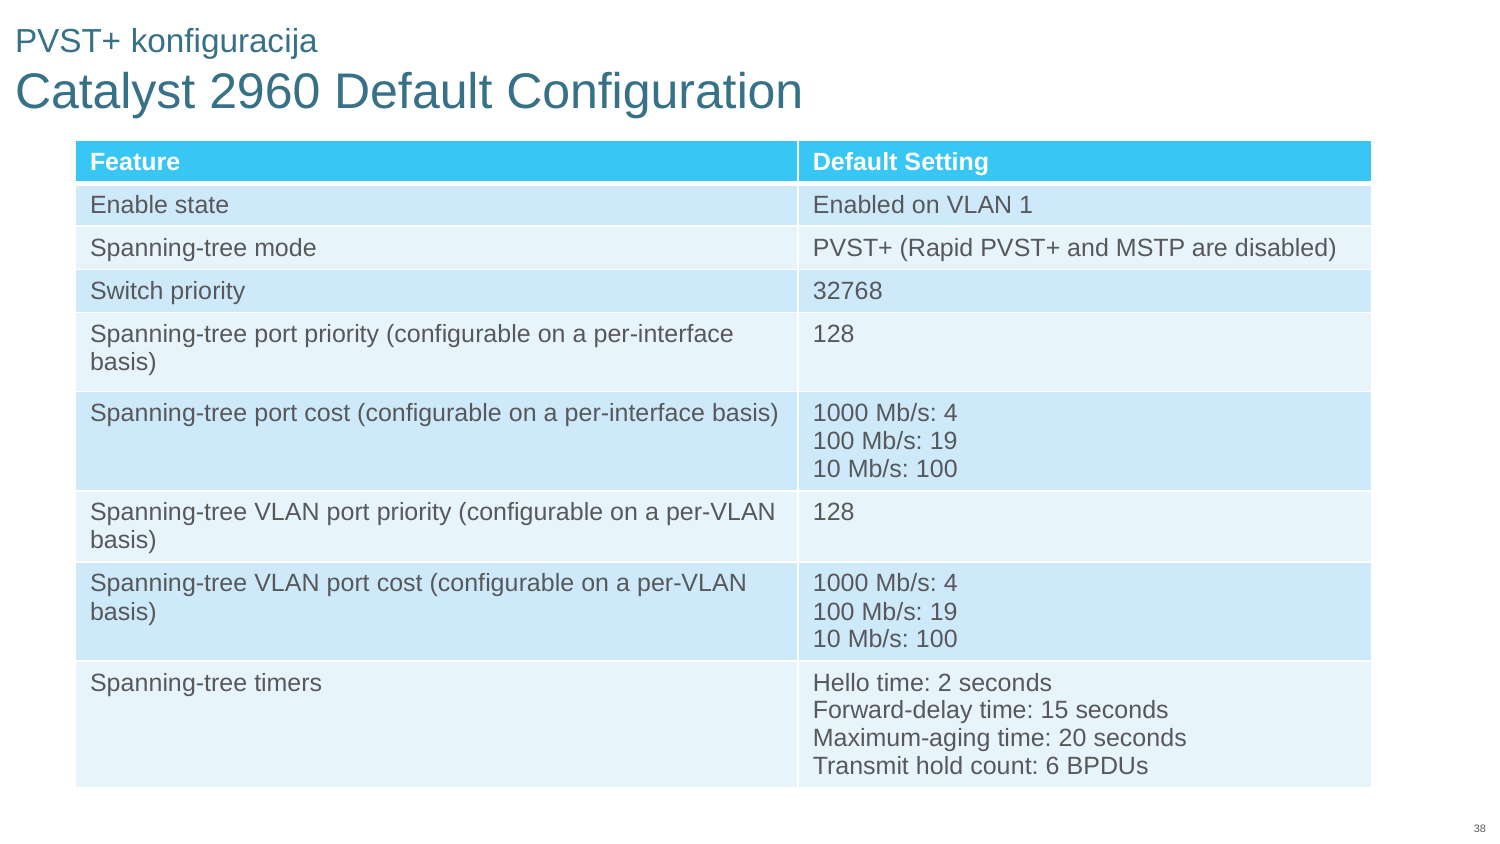

# PVST+ konfiguracija Catalyst 2960 Default Configuration
| Feature | Default Setting |
| --- | --- |
| Enable state | Enabled on VLAN 1 |
| Spanning-tree mode | PVST+ (Rapid PVST+ and MSTP are disabled) |
| Switch priority | 32768 |
| Spanning-tree port priority (configurable on a per-interface basis) | 128 |
| Spanning-tree port cost (configurable on a per-interface basis) | 1000 Mb/s: 4 100 Mb/s: 19 10 Mb/s: 100 |
| Spanning-tree VLAN port priority (configurable on a per-VLAN basis) | 128 |
| Spanning-tree VLAN port cost (configurable on a per-VLAN basis) | 1000 Mb/s: 4 100 Mb/s: 19 10 Mb/s: 100 |
| Spanning-tree timers | Hello time: 2 seconds Forward-delay time: 15 seconds Maximum-aging time: 20 seconds Transmit hold count: 6 BPDUs |
38